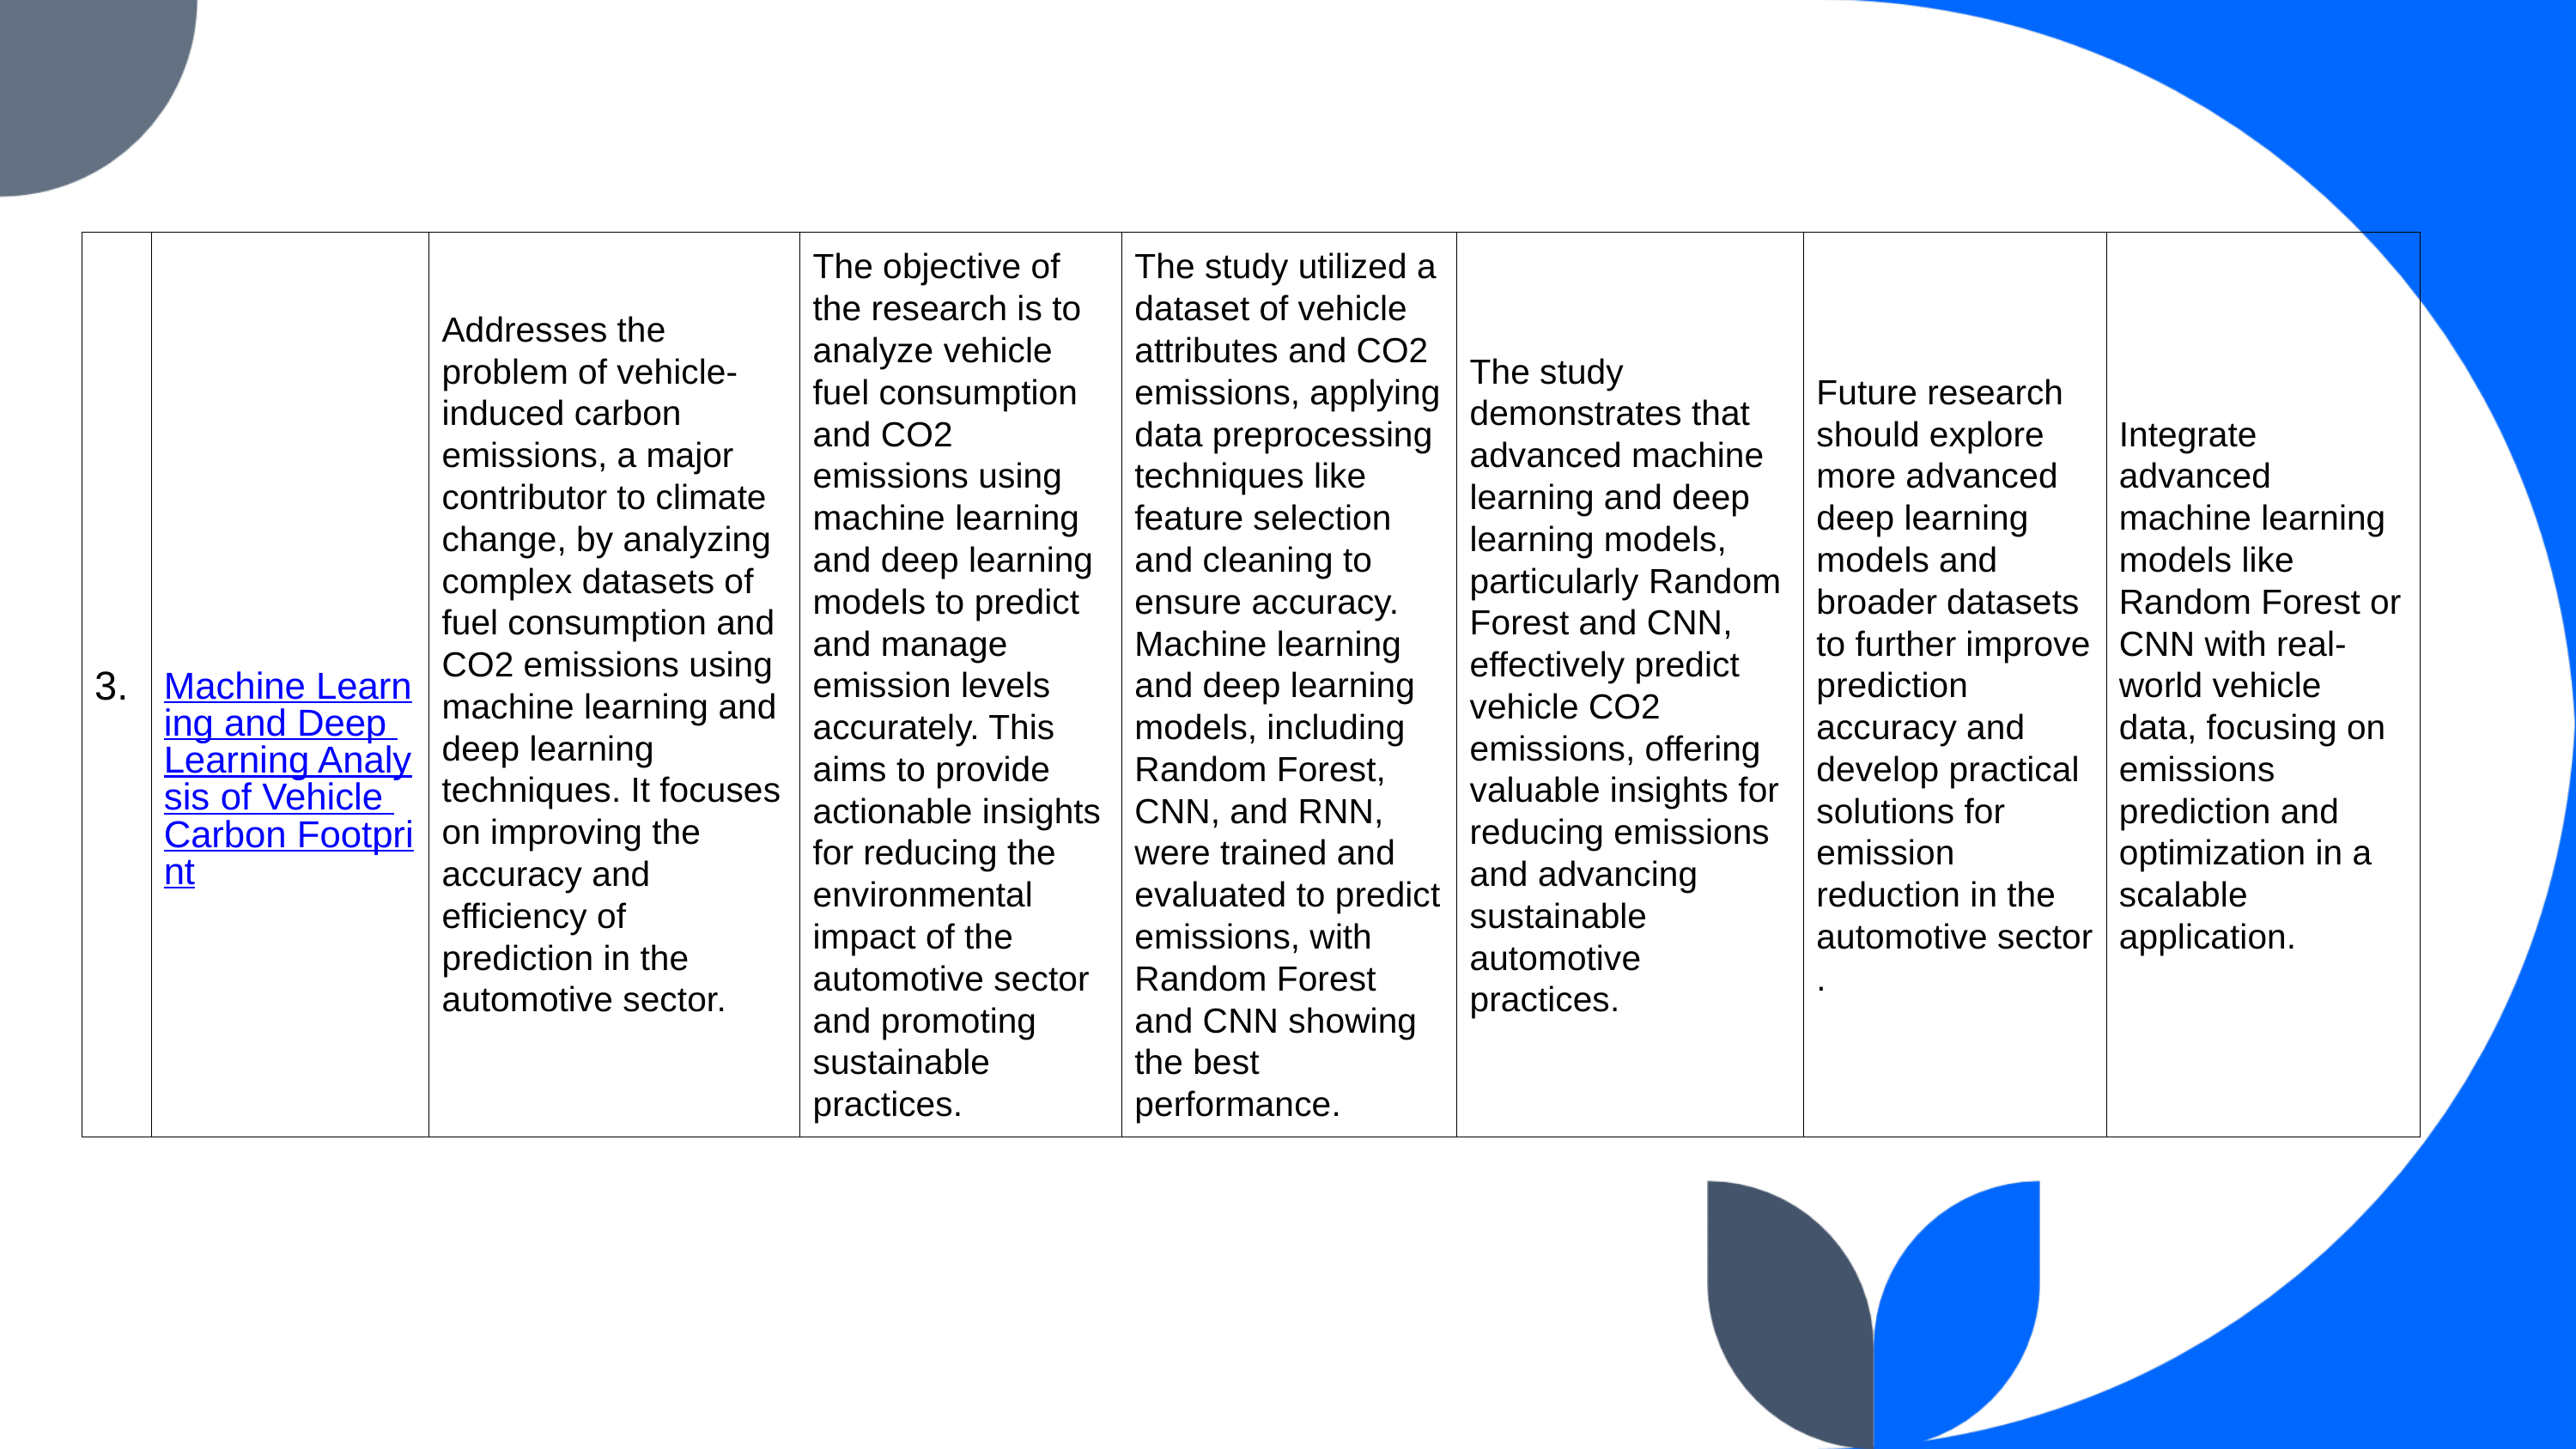

| 3. | Machine Learning and Deep Learning Analysis of Vehicle Carbon Footprint | Addresses the problem of vehicle-induced carbon emissions, a major contributor to climate change, by analyzing complex datasets of fuel consumption and CO2 emissions using machine learning and deep learning techniques. It focuses on improving the accuracy and efficiency of prediction in the automotive sector​. | The objective of the research is to analyze vehicle fuel consumption and CO2 emissions using machine learning and deep learning models to predict and manage emission levels accurately. This aims to provide actionable insights for reducing the environmental impact of the automotive sector and promoting sustainable practices. | The study utilized a dataset of vehicle attributes and CO2 emissions, applying data preprocessing techniques like feature selection and cleaning to ensure accuracy. Machine learning and deep learning models, including Random Forest, CNN, and RNN, were trained and evaluated to predict emissions, with Random Forest and CNN showing the best performance​. | The study demonstrates that advanced machine learning and deep learning models, particularly Random Forest and CNN, effectively predict vehicle CO2 emissions, offering valuable insights for reducing emissions and advancing sustainable automotive practices​. | Future research should explore more advanced deep learning models and broader datasets to further improve prediction accuracy and develop practical solutions for emission reduction in the automotive sector​. | Integrate advanced machine learning models like Random Forest or CNN with real-world vehicle data, focusing on emissions prediction and optimization in a scalable application. |
| --- | --- | --- | --- | --- | --- | --- | --- |